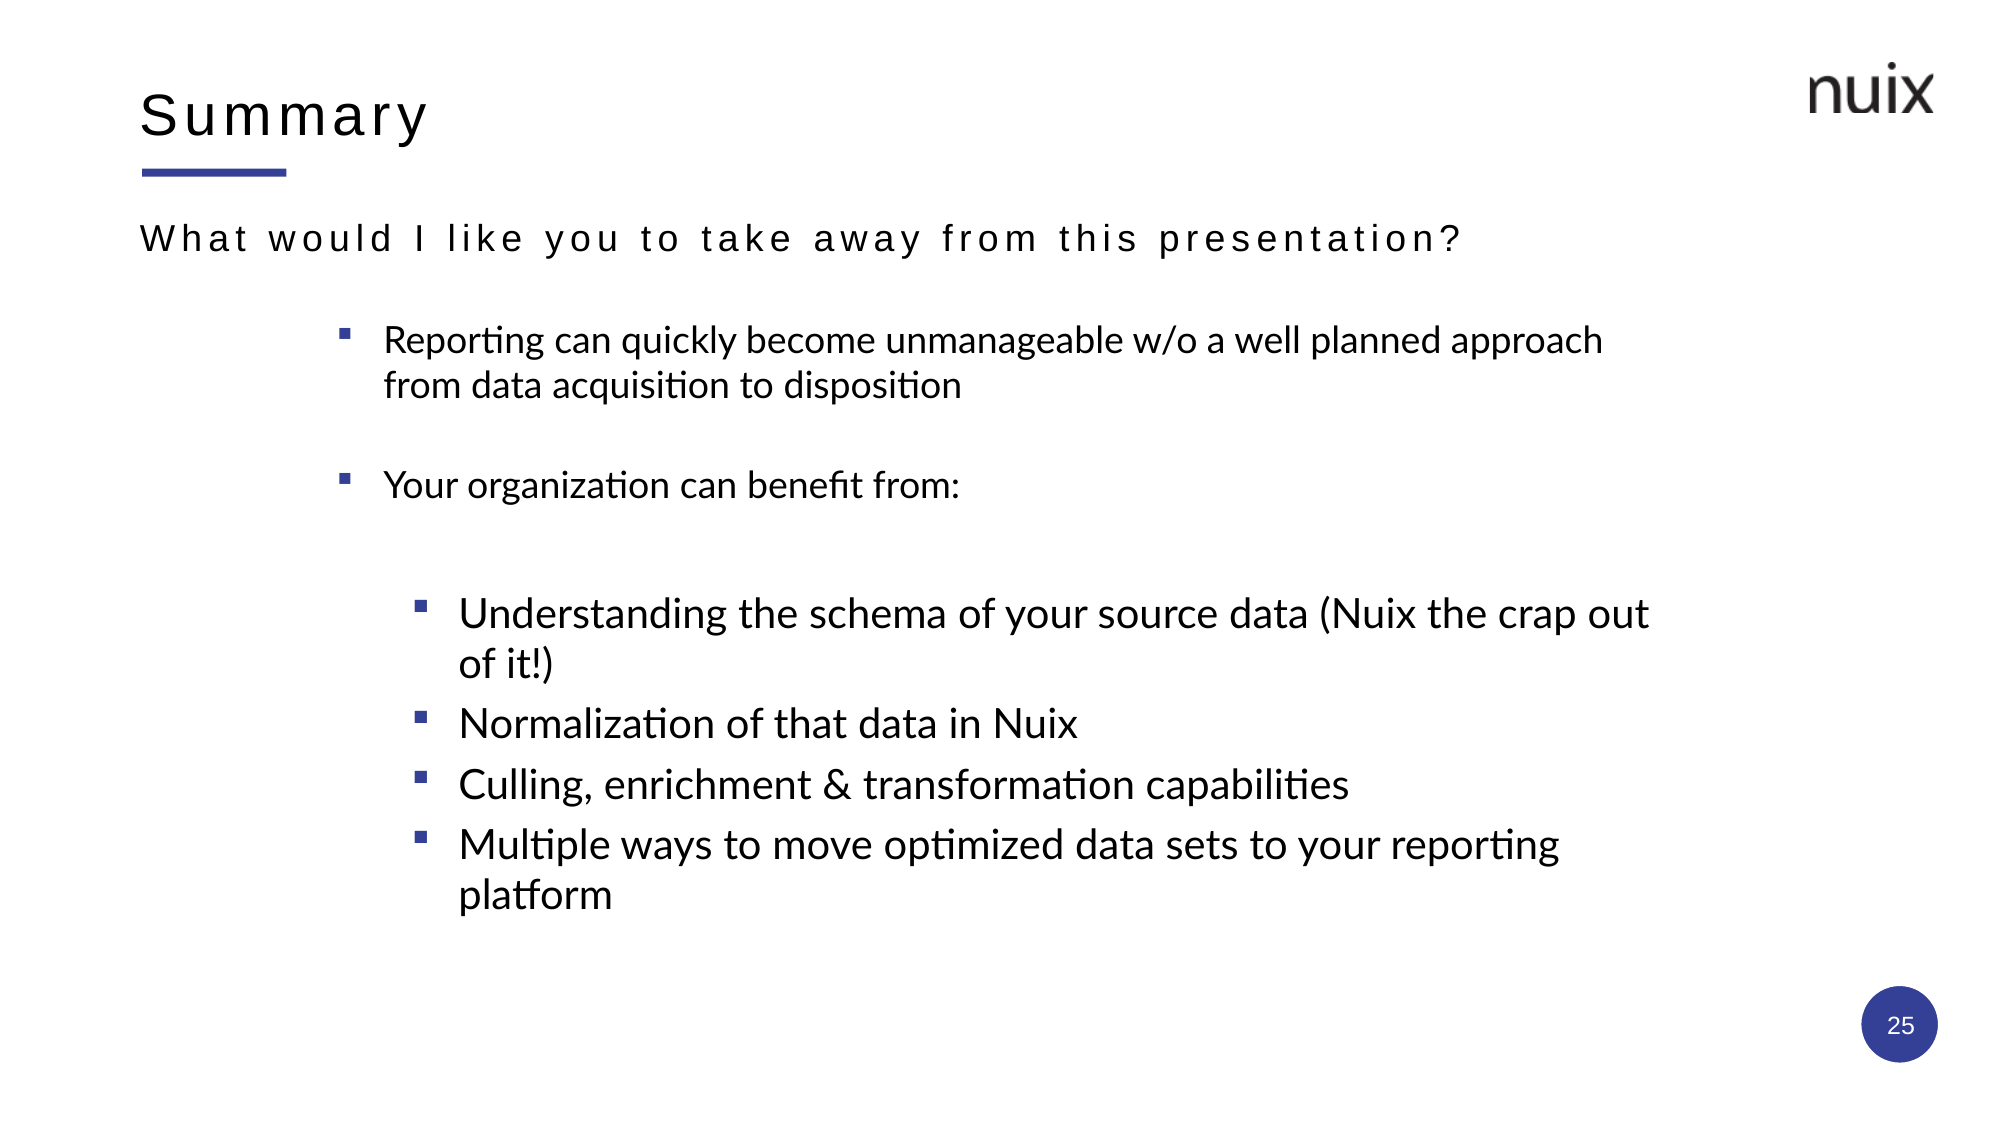

# Summary
What would I like you to take away from this presentation?

Reporting can quickly become unmanageable w/o a well planned approach from data acquisition to disposition
Your organization can benefit from:

Understanding the schema of your source data (Nuix the crap out of it!)
Normalization of that data in Nuix
Culling, enrichment & transformation capabilities
Multiple ways to move optimized data sets to your reporting platform